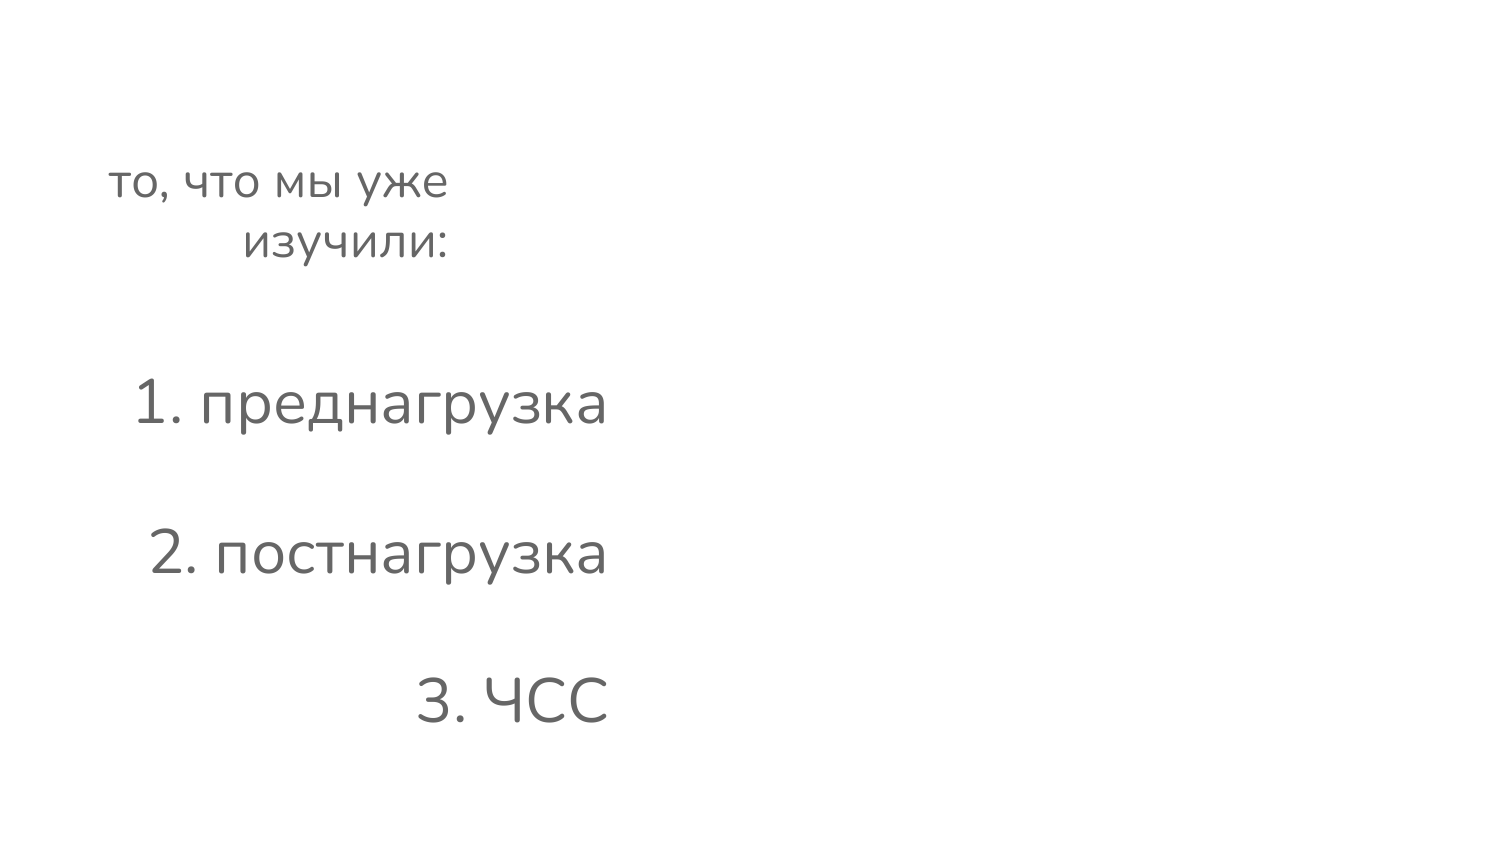

# то, что мы уже изучили:
1. преднагрузка

2. постнагрузка

3. ЧСС